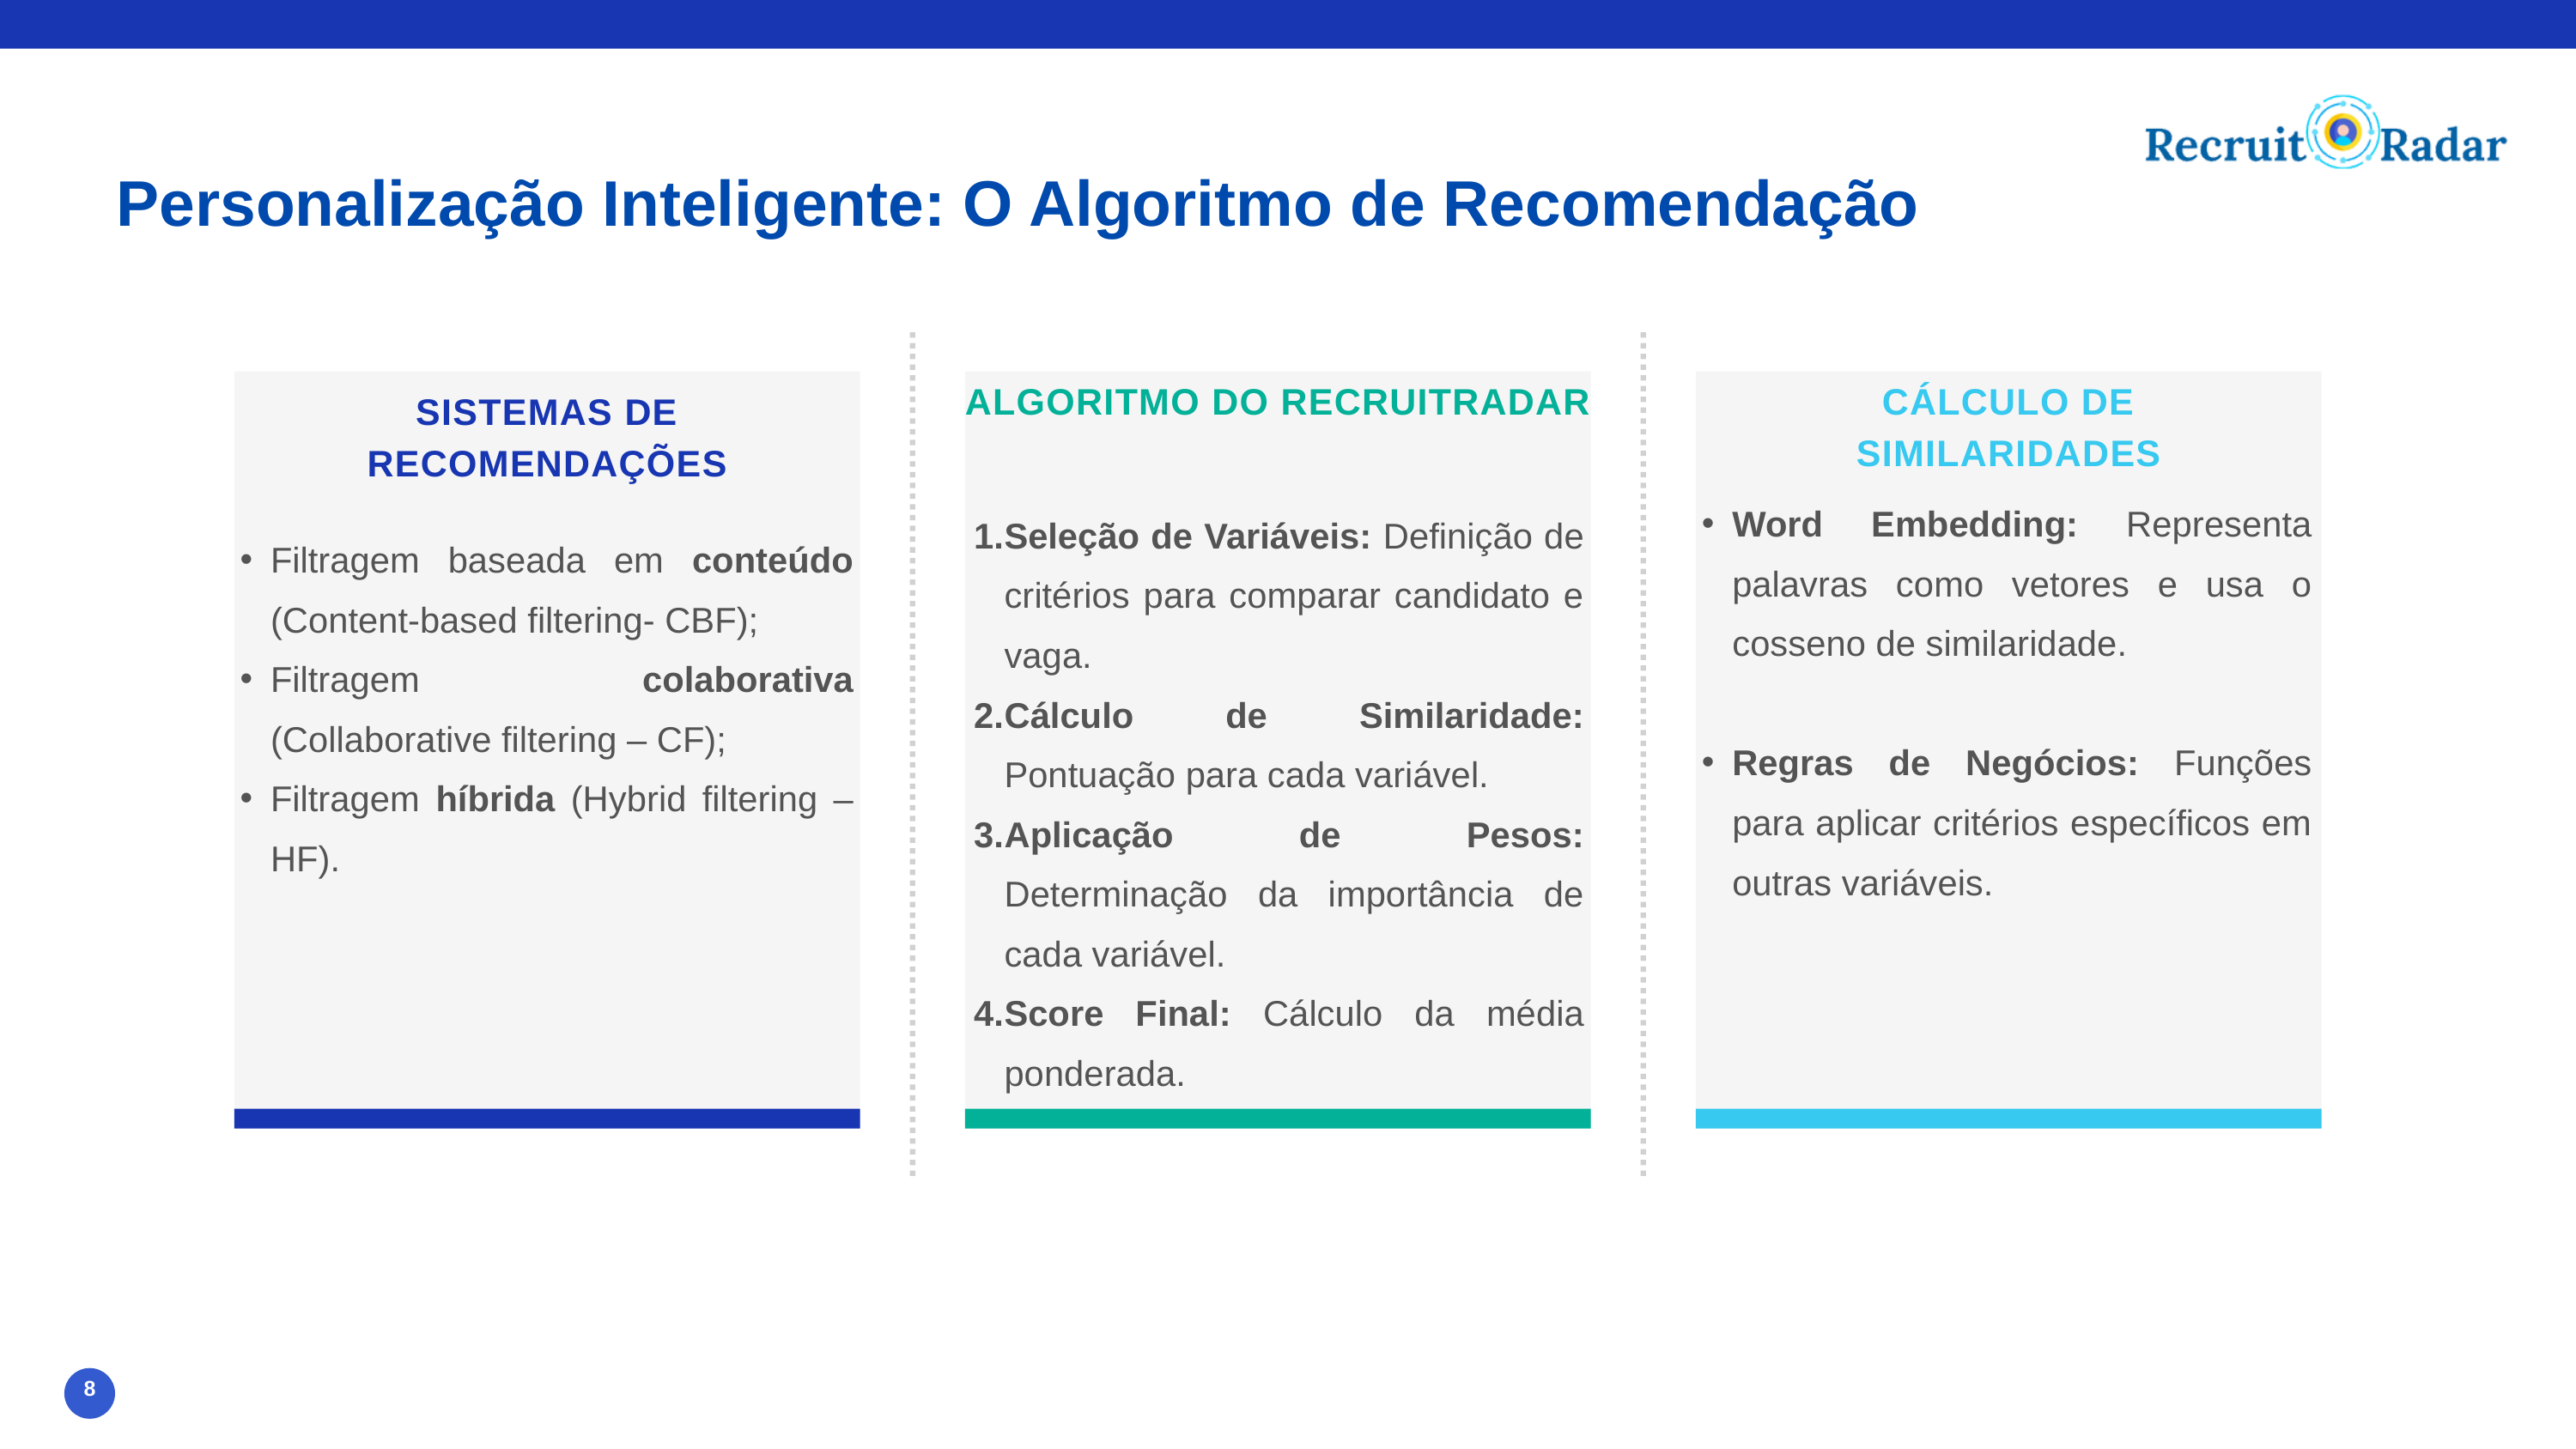

Personalização Inteligente: O Algoritmo de Recomendação

ALGORITMO DO RECRUITRADAR
Seleção de Variáveis: Definição de critérios para comparar candidato e vaga.
Cálculo de Similaridade: Pontuação para cada variável.
Aplicação de Pesos: Determinação da importância de cada variável.
Score Final: Cálculo da média ponderada.

SISTEMAS DE RECOMENDAÇÕES
Filtragem baseada em conteúdo (Content-based filtering- CBF);
Filtragem colaborativa (Collaborative filtering – CF);
Filtragem híbrida (Hybrid filtering – HF).

CÁLCULO DE SIMILARIDADES
Word Embedding: Representa palavras como vetores e usa o cosseno de similaridade.

Regras de Negócios: Funções para aplicar critérios específicos em outras variáveis.

8